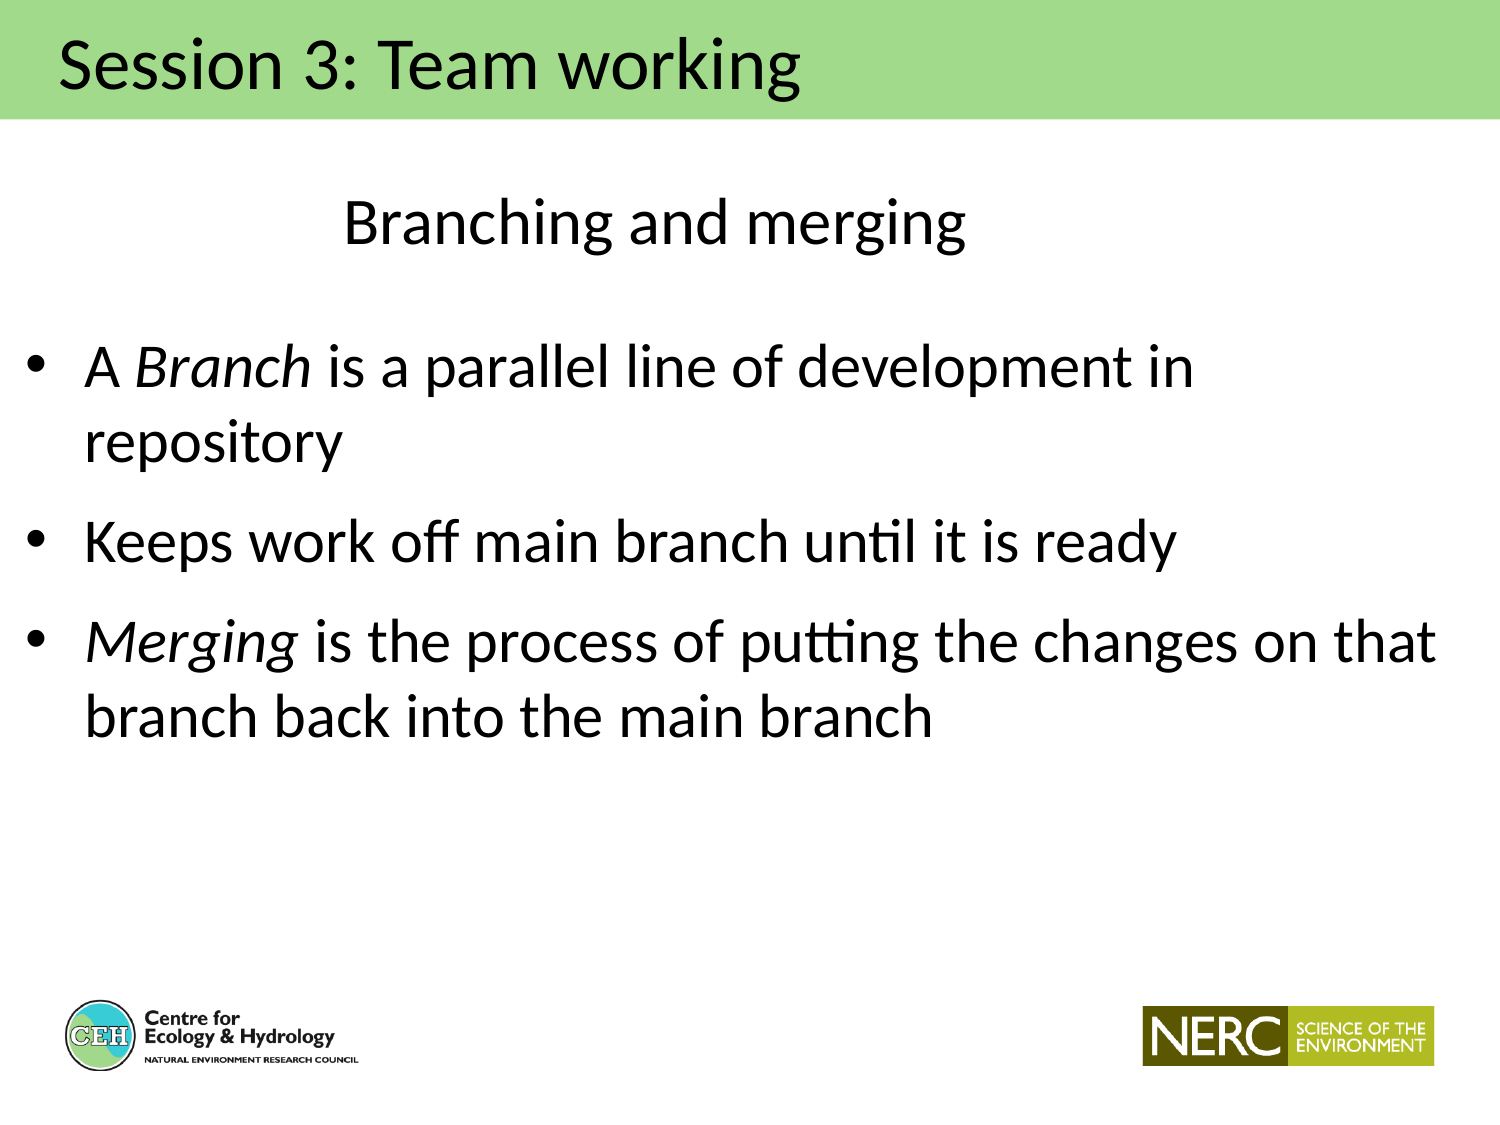

Session 3: Team working
Branching and merging
A Branch is a parallel line of development in repository
Keeps work off main branch until it is ready
Merging is the process of putting the changes on that branch back into the main branch